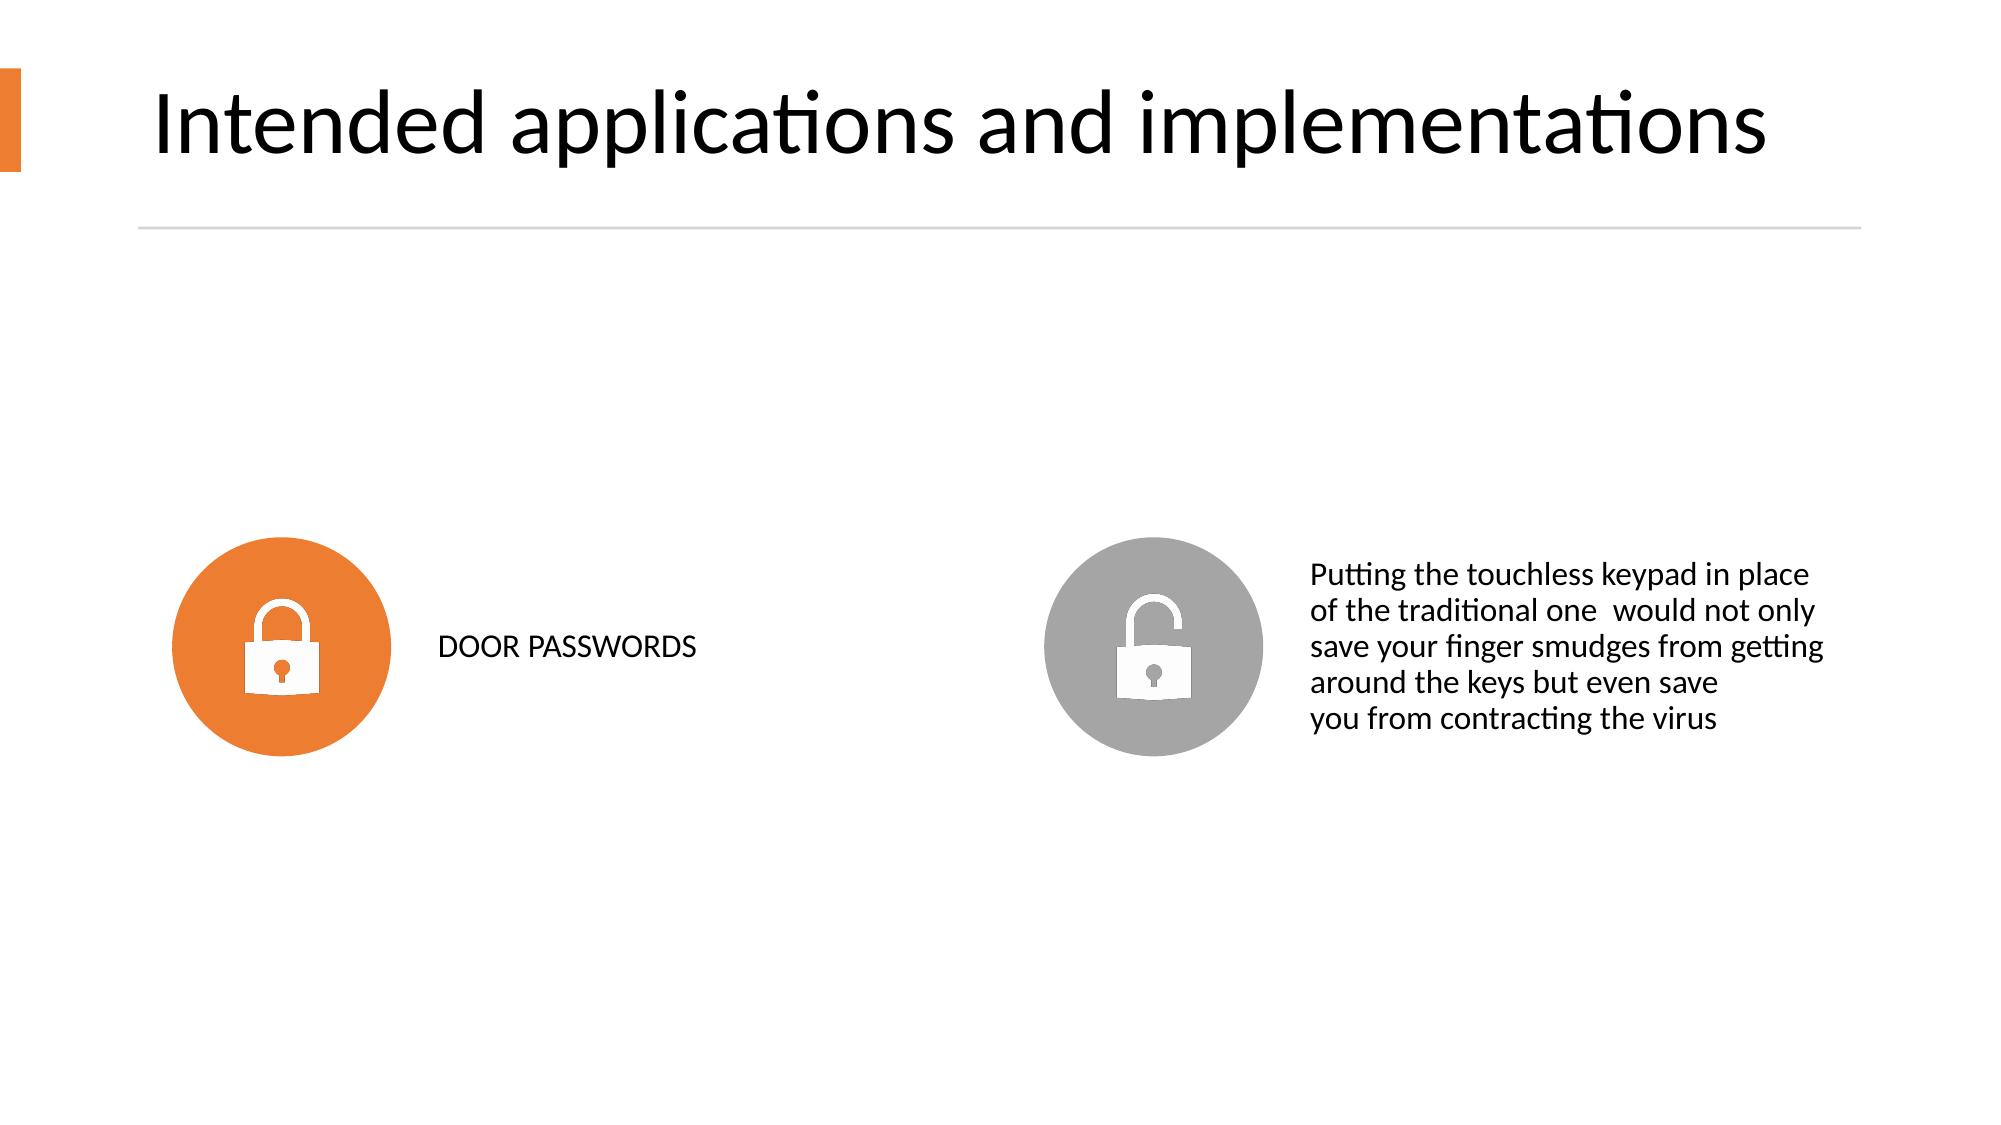

Intended applications and implementations

DOOR PASSWORDS
Putting the touchless keypad in place of the traditional one  would not only save your finger smudges from getting around the keys but even save you from contracting the virus